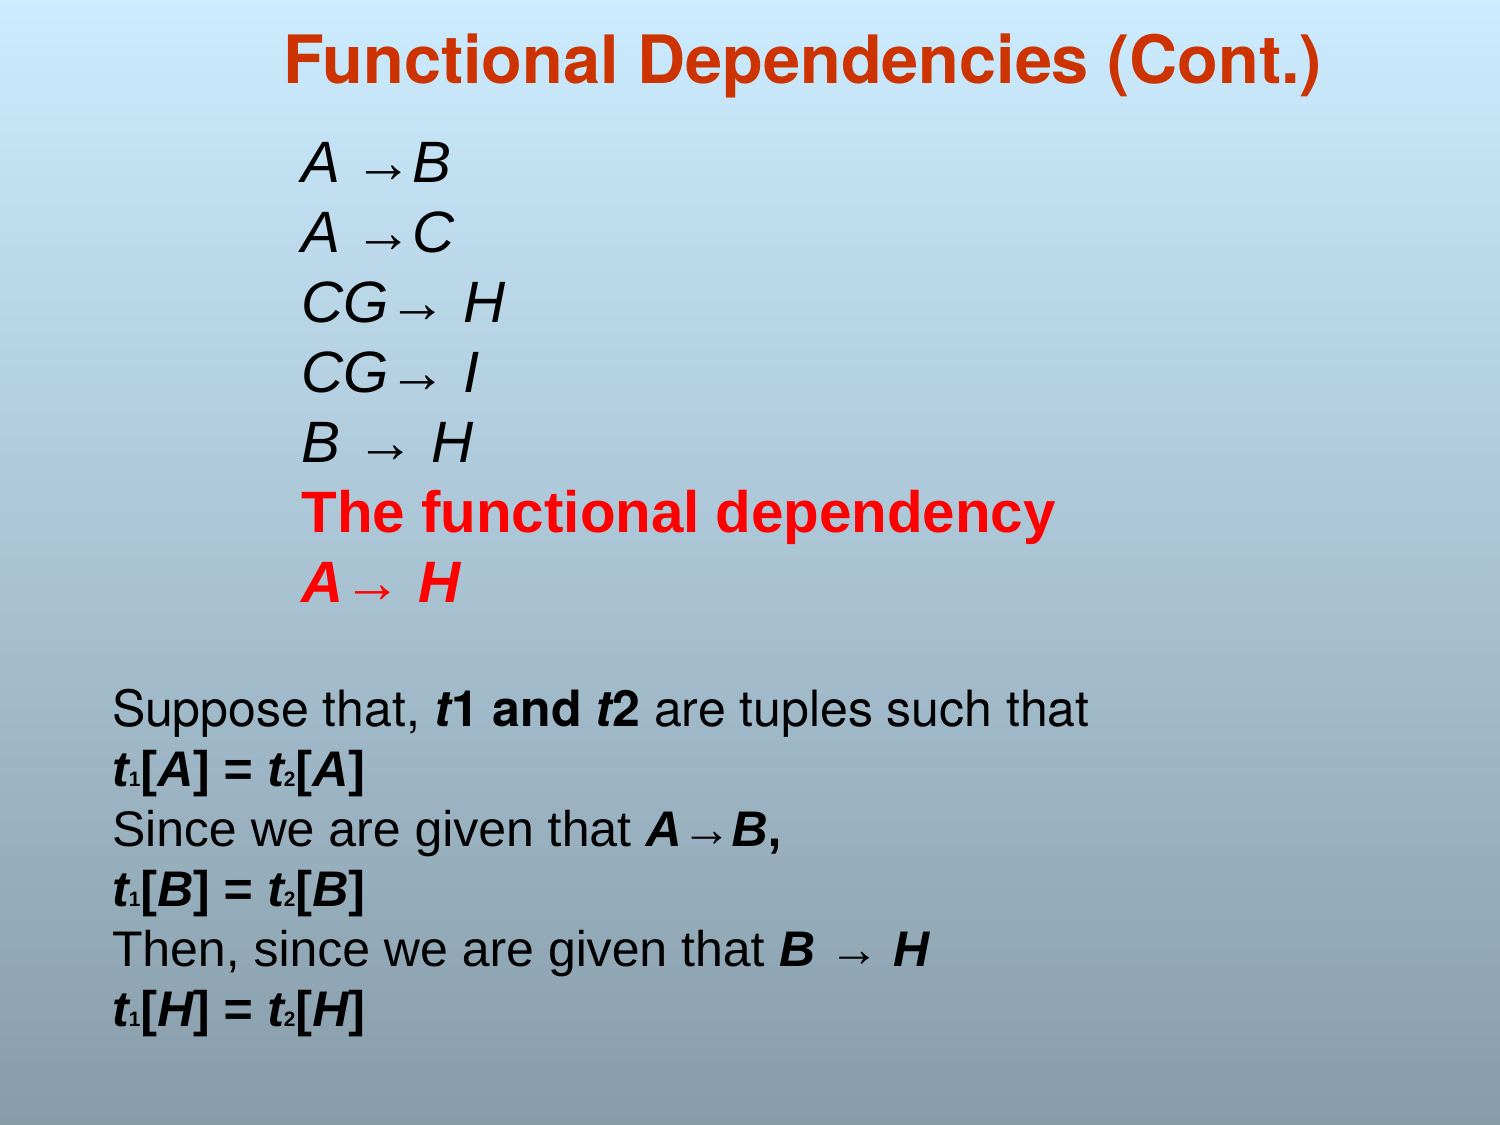

Functional Dependencies (Cont.)
#
A →B
A →C
CG→ H
CG→ I
B → H
The functional dependency
A→ H
Suppose that, t1 and t2 are tuples such that
t1[A] = t2[A]
Since we are given that A→B,
t1[B] = t2[B]
Then, since we are given that B → H
t1[H] = t2[H]